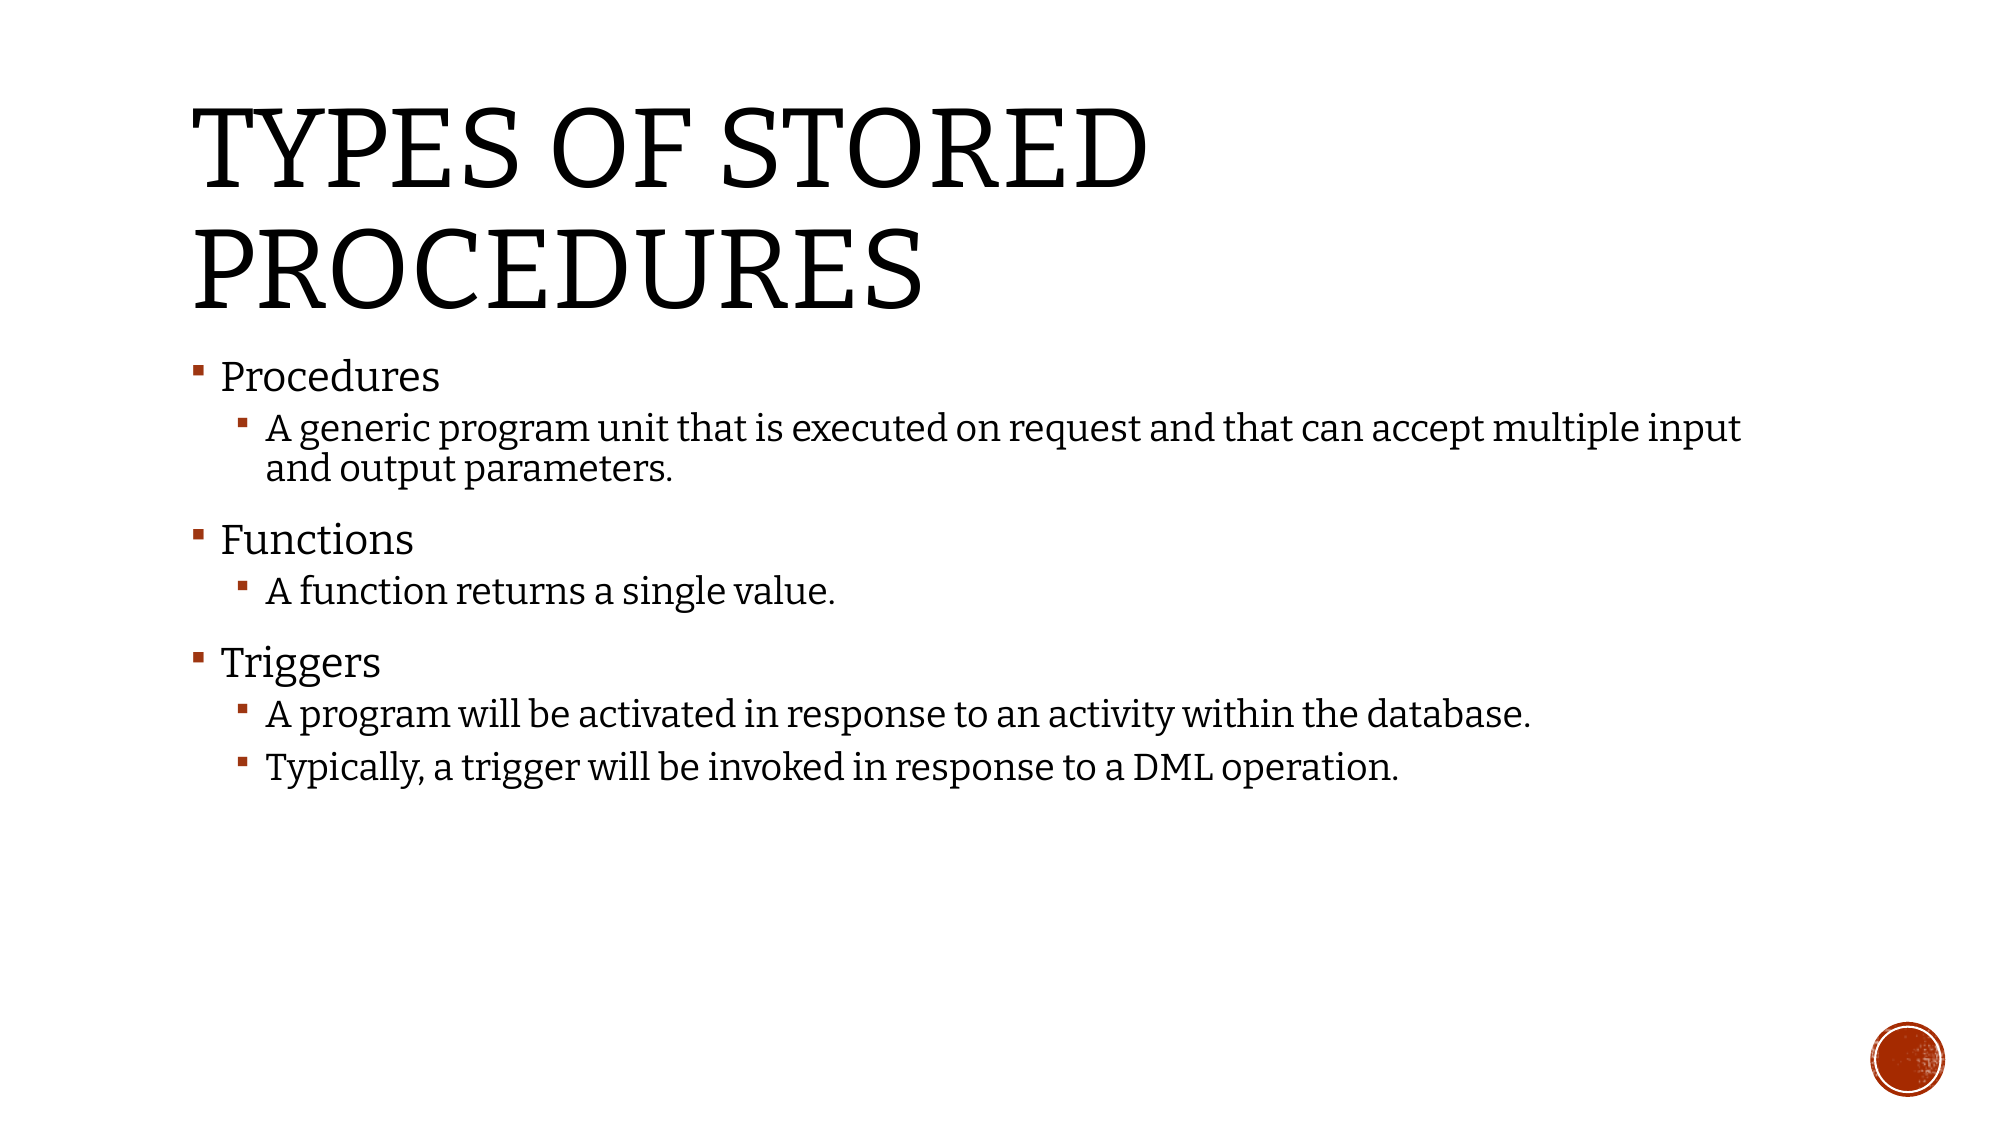

# Types of Stored Procedures
Procedures
A generic program unit that is executed on request and that can accept multiple input and output parameters.
Functions
A function returns a single value.
Triggers
A program will be activated in response to an activity within the database.
Typically, a trigger will be invoked in response to a DML operation.